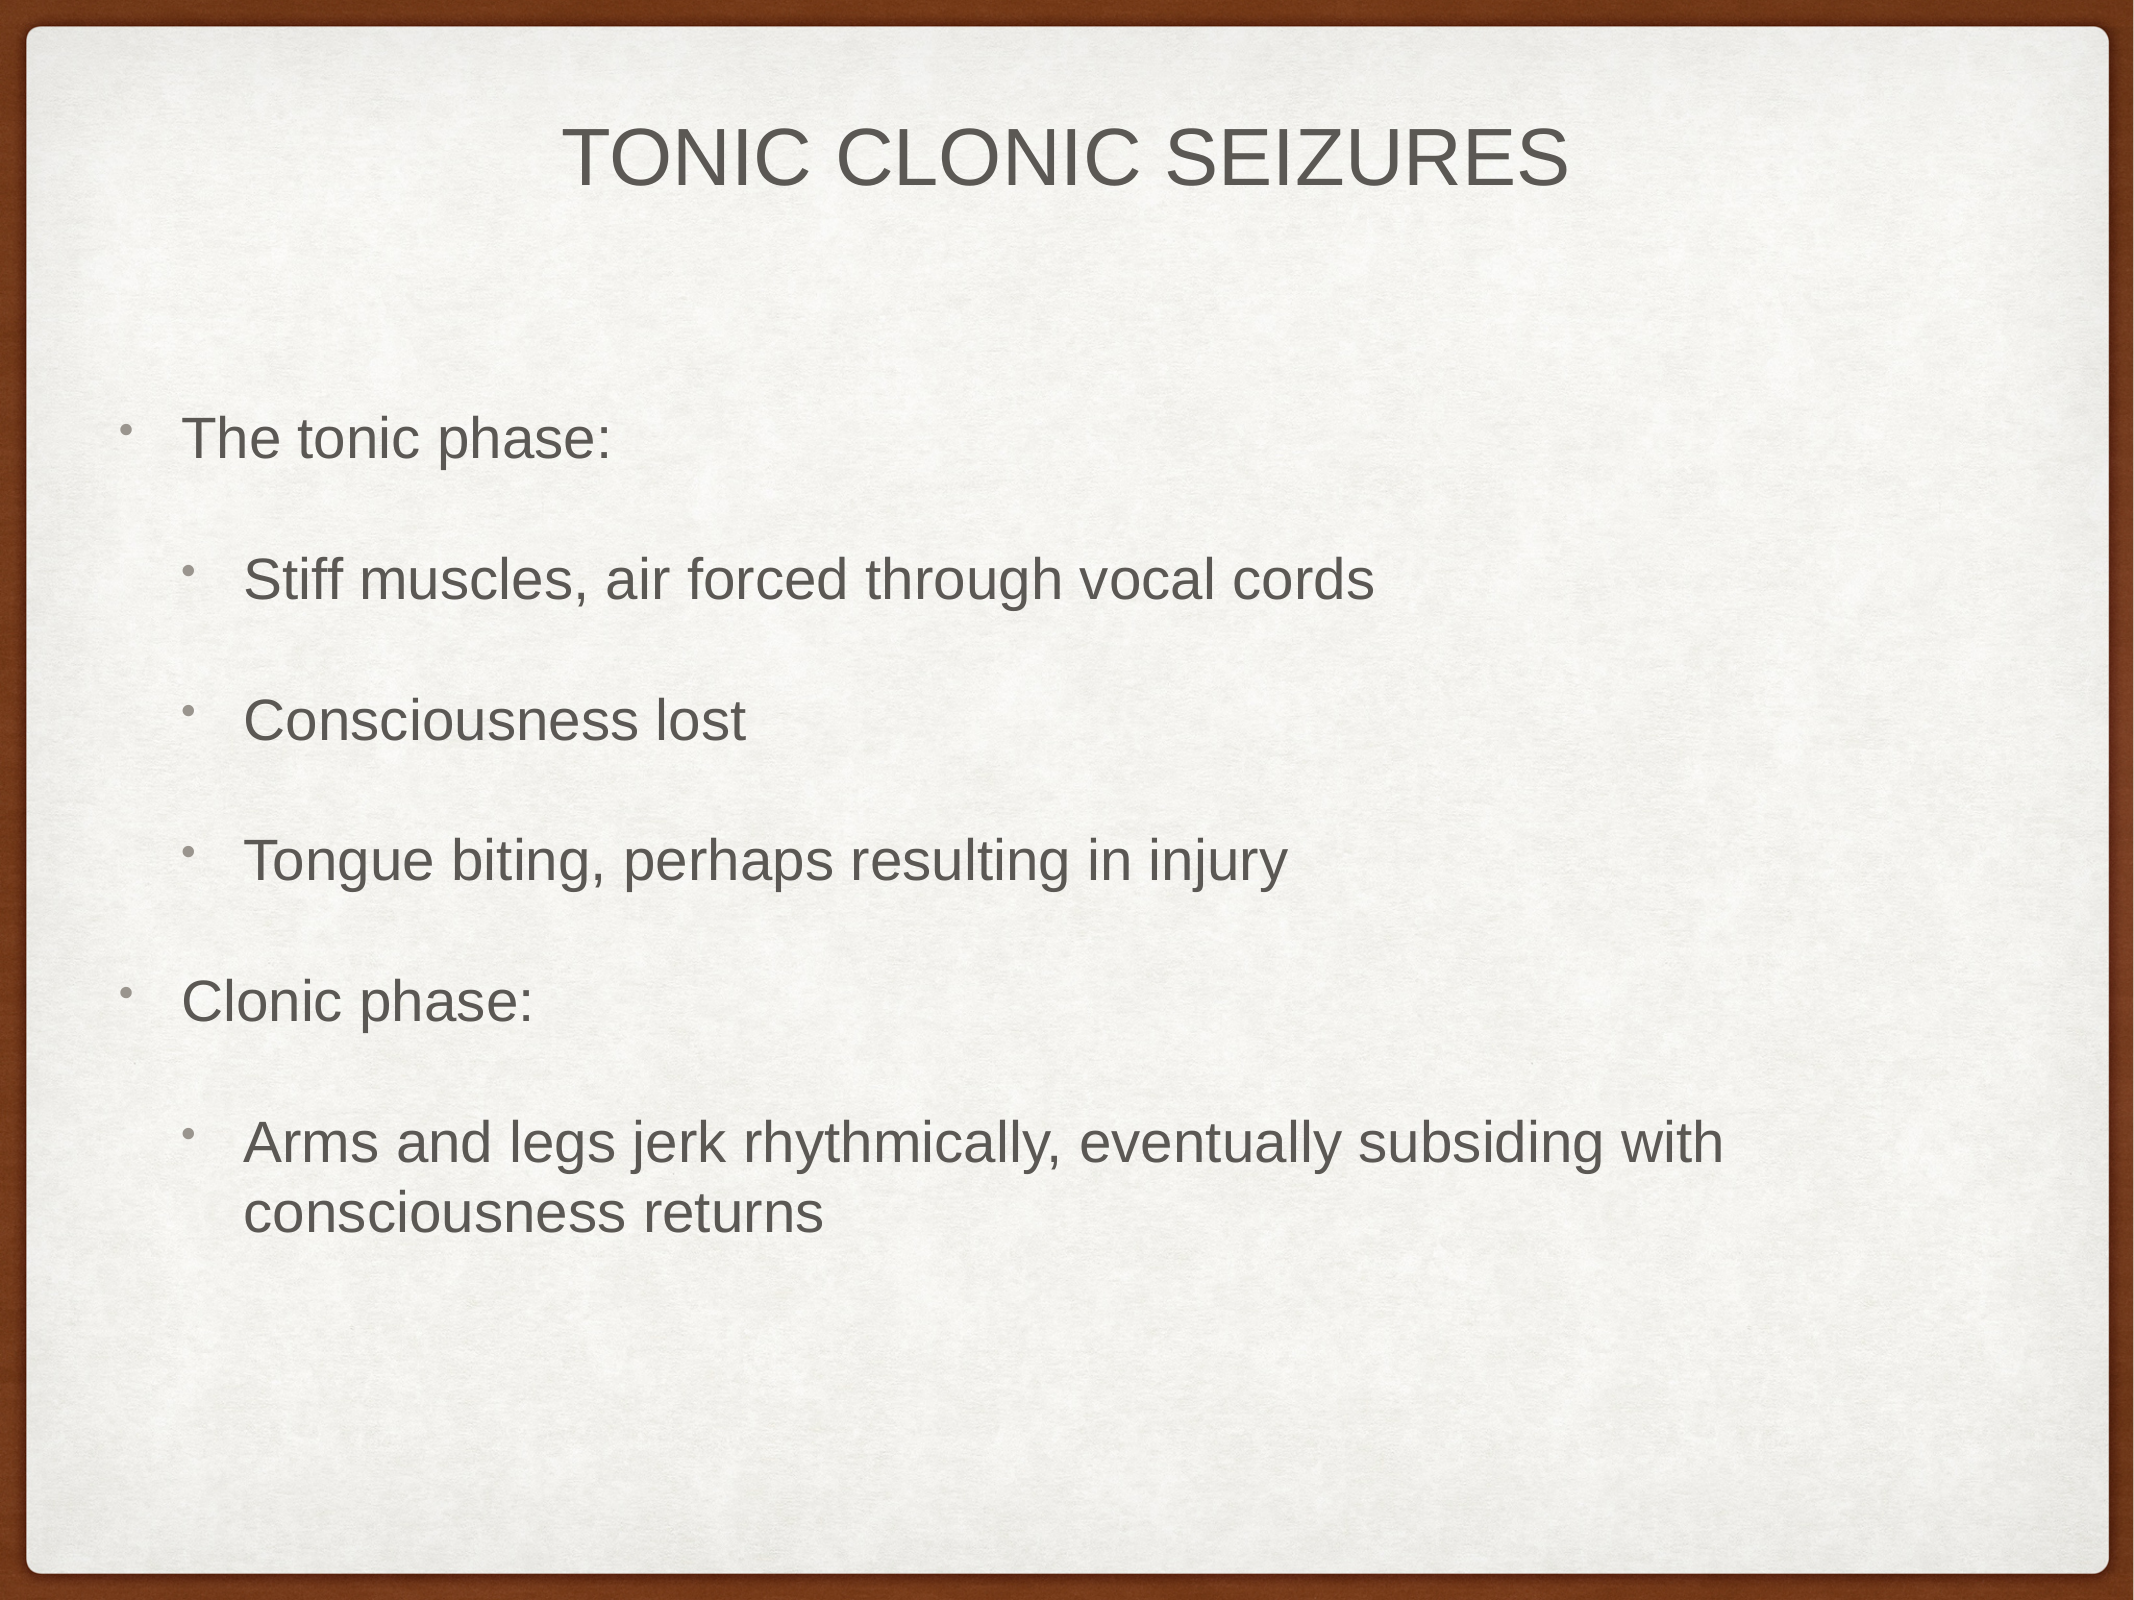

# Tonic clonic seizures
The tonic phase:
Stiff muscles, air forced through vocal cords
Consciousness lost
Tongue biting, perhaps resulting in injury
Clonic phase:
Arms and legs jerk rhythmically, eventually subsiding with consciousness returns